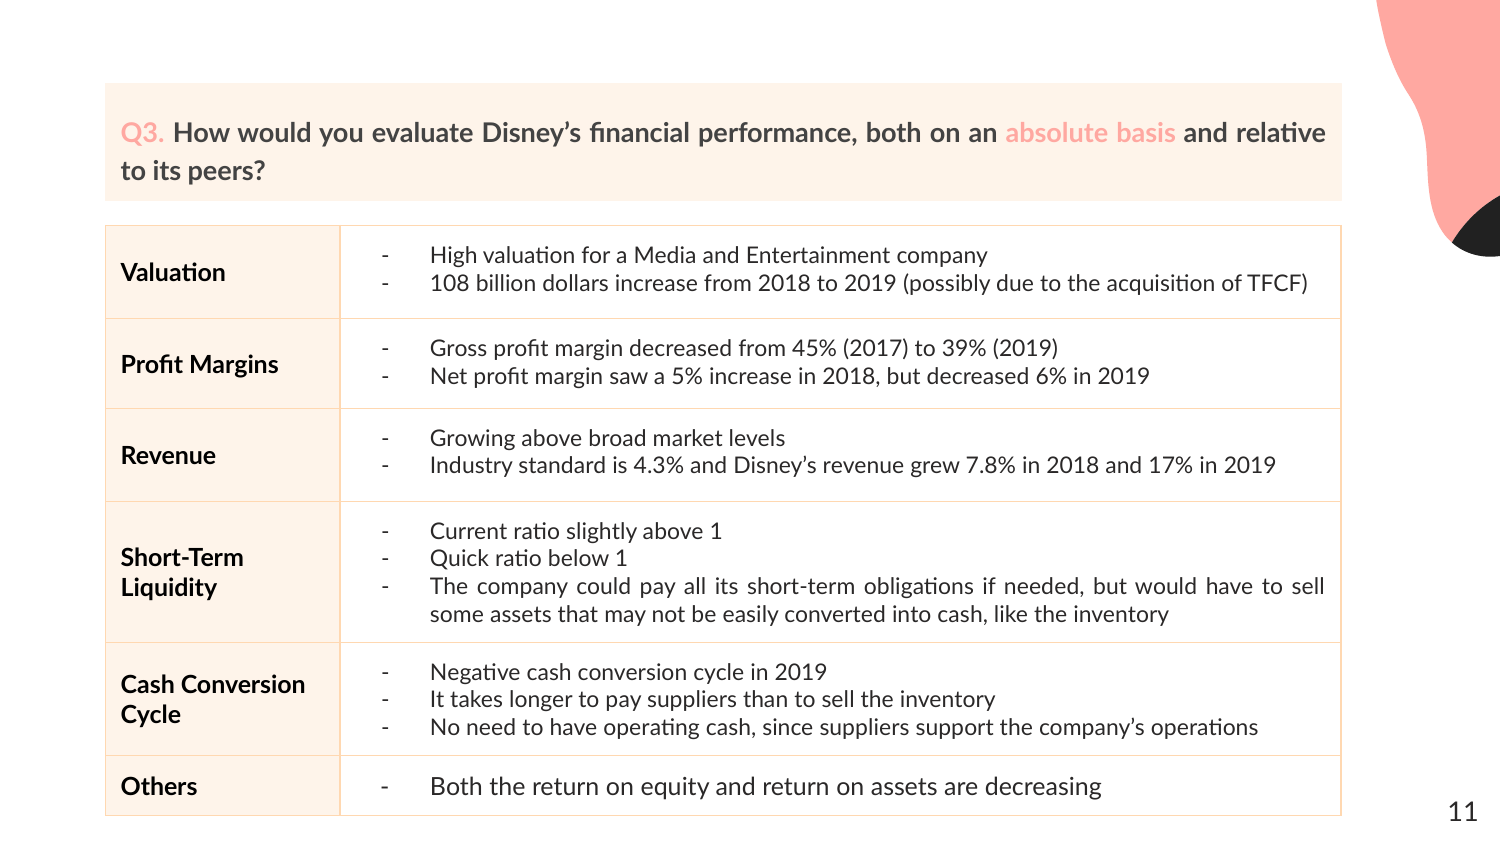

# Q3. How would you evaluate Disney’s financial performance, both on an absolute basis and relative to its peers?
| Valuation | High valuation for a Media and Entertainment company 108 billion dollars increase from 2018 to 2019 (possibly due to the acquisition of TFCF) |
| --- | --- |
| Profit Margins | Gross profit margin decreased from 45% (2017) to 39% (2019) Net profit margin saw a 5% increase in 2018, but decreased 6% in 2019 |
| Revenue | Growing above broad market levels Industry standard is 4.3% and Disney’s revenue grew 7.8% in 2018 and 17% in 2019 |
| Short-Term Liquidity | Current ratio slightly above 1 Quick ratio below 1 The company could pay all its short-term obligations if needed, but would have to sell some assets that may not be easily converted into cash, like the inventory |
| Cash Conversion Cycle | Negative cash conversion cycle in 2019 It takes longer to pay suppliers than to sell the inventory No need to have operating cash, since suppliers support the company’s operations |
| Others | Both the return on equity and return on assets are decreasing |
11